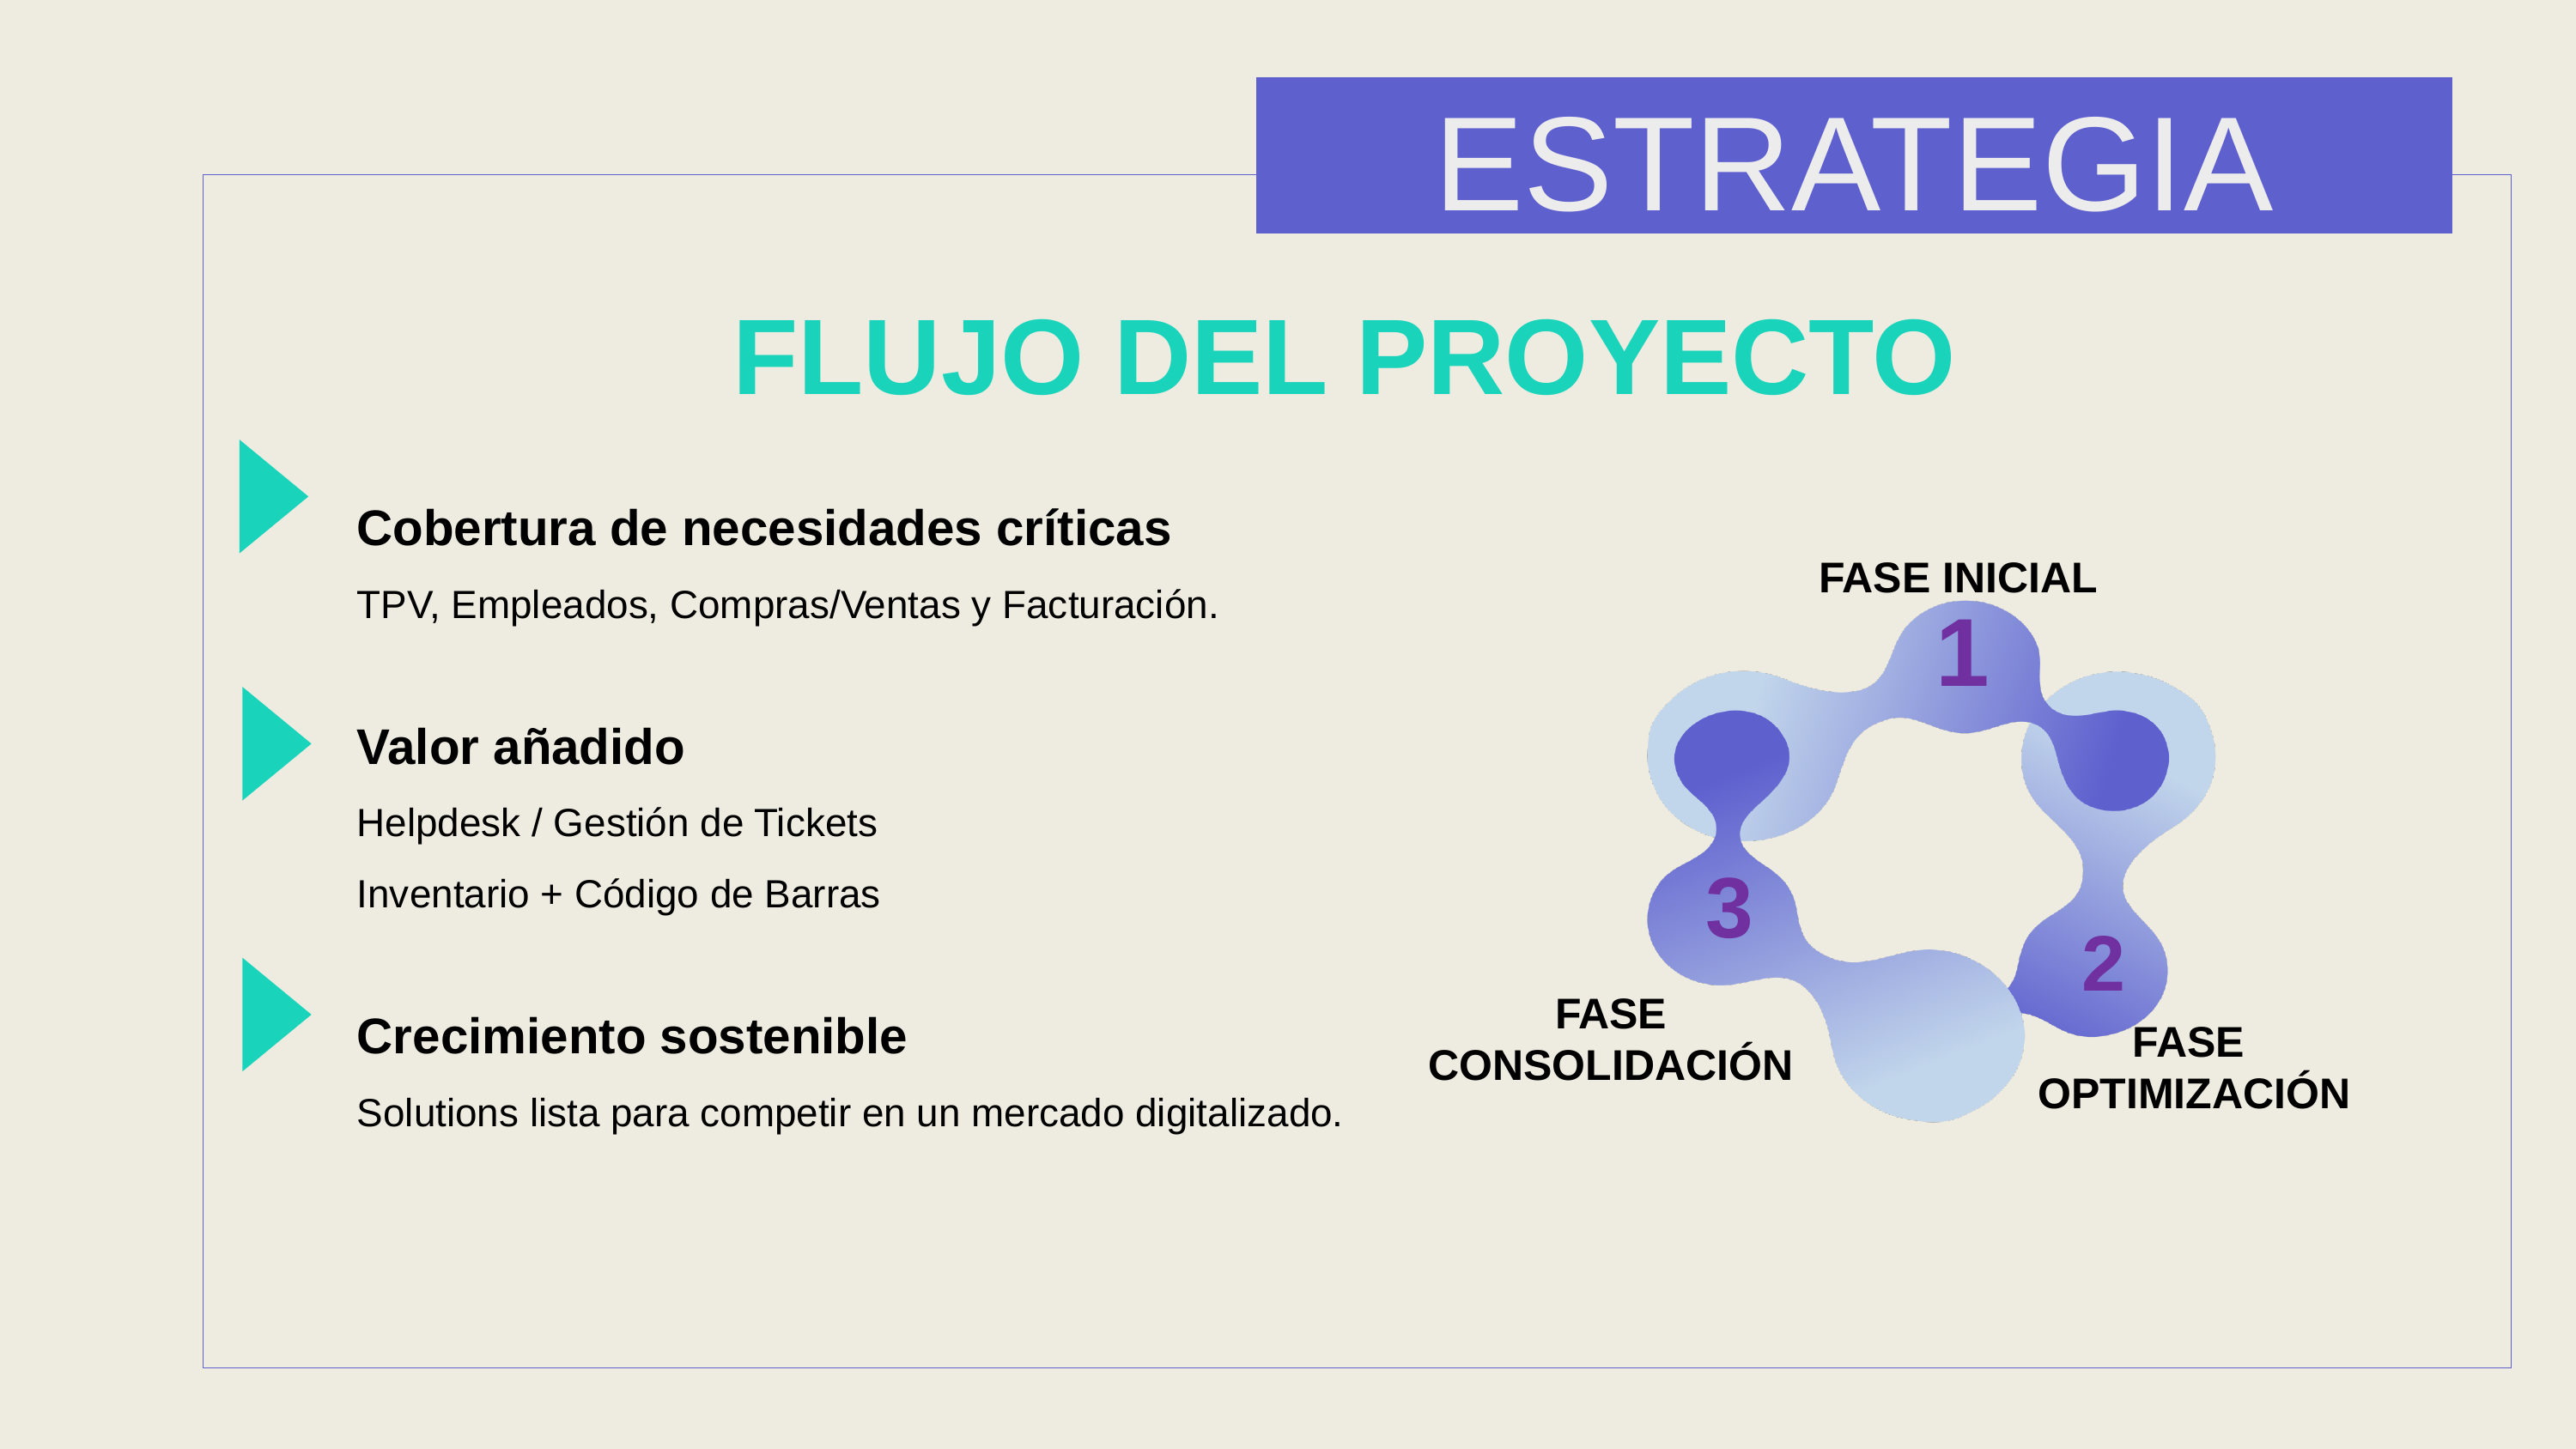

ESTRATEGIA

FLUJO DEL PROYECTO

Cobertura de necesidades críticas
TPV, Empleados, Compras/Ventas y Facturación.

Valor añadido
Helpdesk / Gestión de Tickets
Inventario + Código de Barras

Crecimiento sostenible
Solutions lista para competir en un mercado digitalizado.

FASE INICIAL

1

3
2

FASE
CONSOLIDACIÓN
FASE
OPTIMIZACIÓN